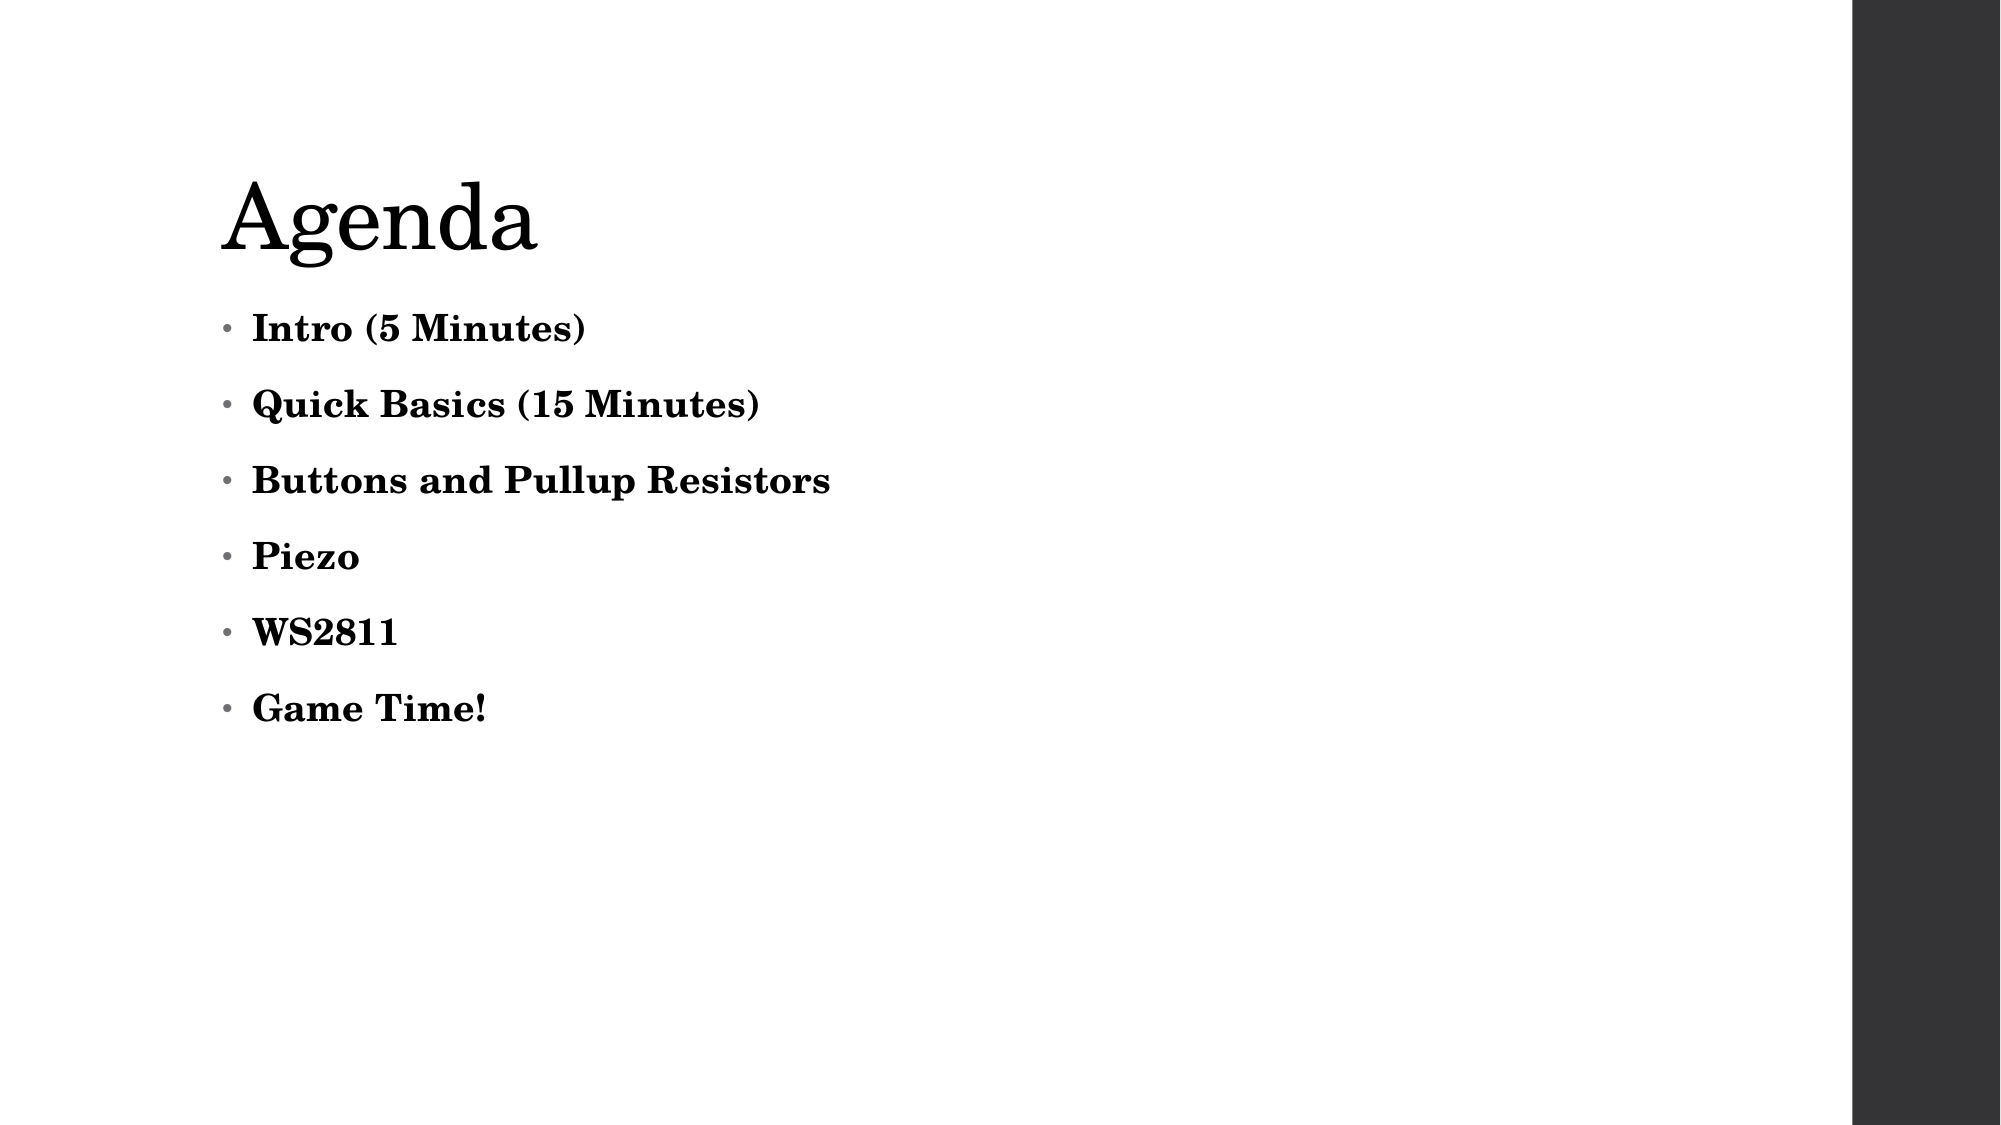

# Agenda
Intro (5 Minutes)
Quick Basics (15 Minutes)
Buttons and Pullup Resistors
Piezo
WS2811
Game Time!